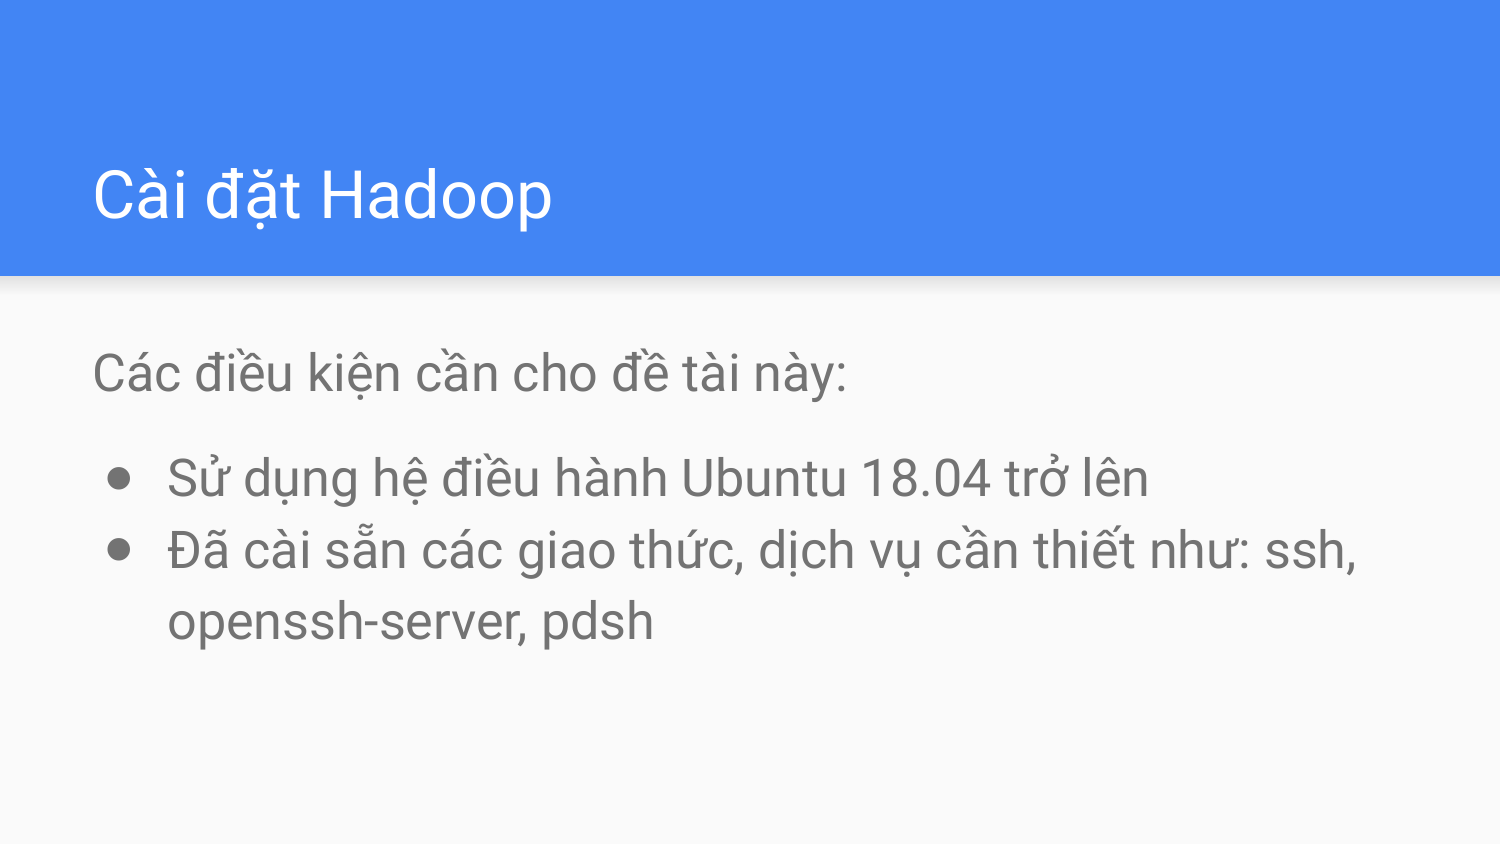

# Cài đặt Hadoop
Các điều kiện cần cho đề tài này:
Sử dụng hệ điều hành Ubuntu 18.04 trở lên
Đã cài sẵn các giao thức, dịch vụ cần thiết như: ssh, openssh-server, pdsh